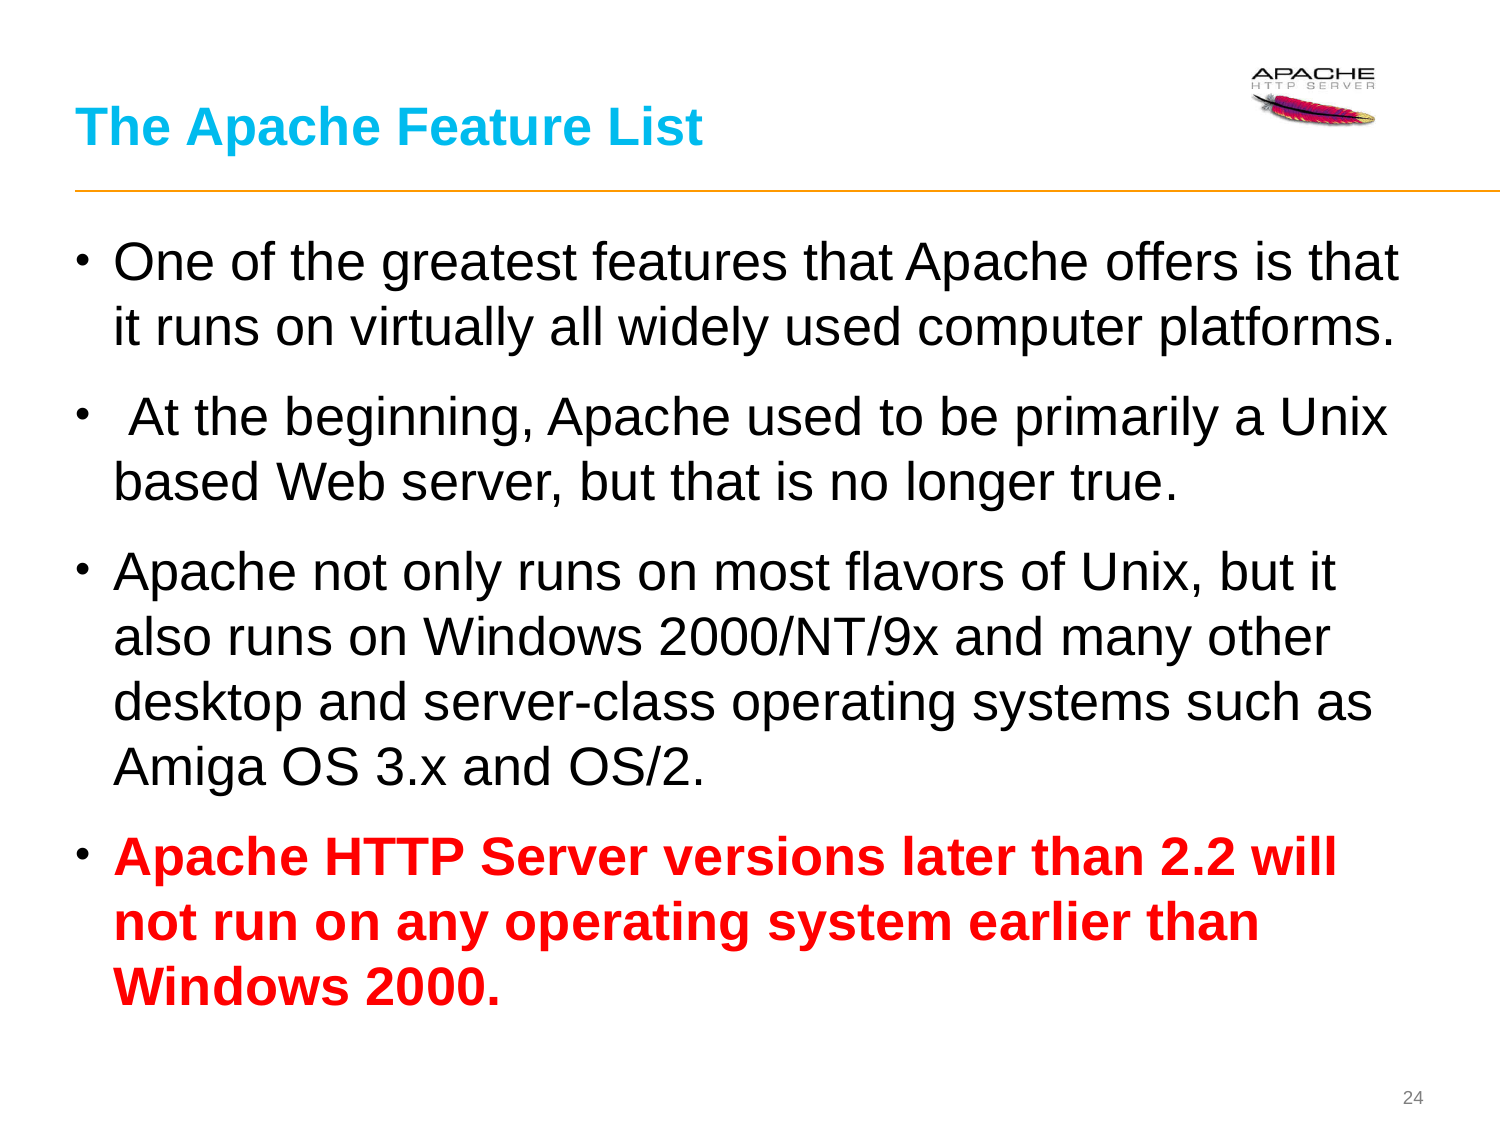

# The Apache Feature List
One of the greatest features that Apache offers is that it runs on virtually all widely used computer platforms.
 At the beginning, Apache used to be primarily a Unix based Web server, but that is no longer true.
Apache not only runs on most flavors of Unix, but it also runs on Windows 2000/NT/9x and many other desktop and server-class operating systems such as Amiga OS 3.x and OS/2.
Apache HTTP Server versions later than 2.2 will not run on any operating system earlier than Windows 2000.